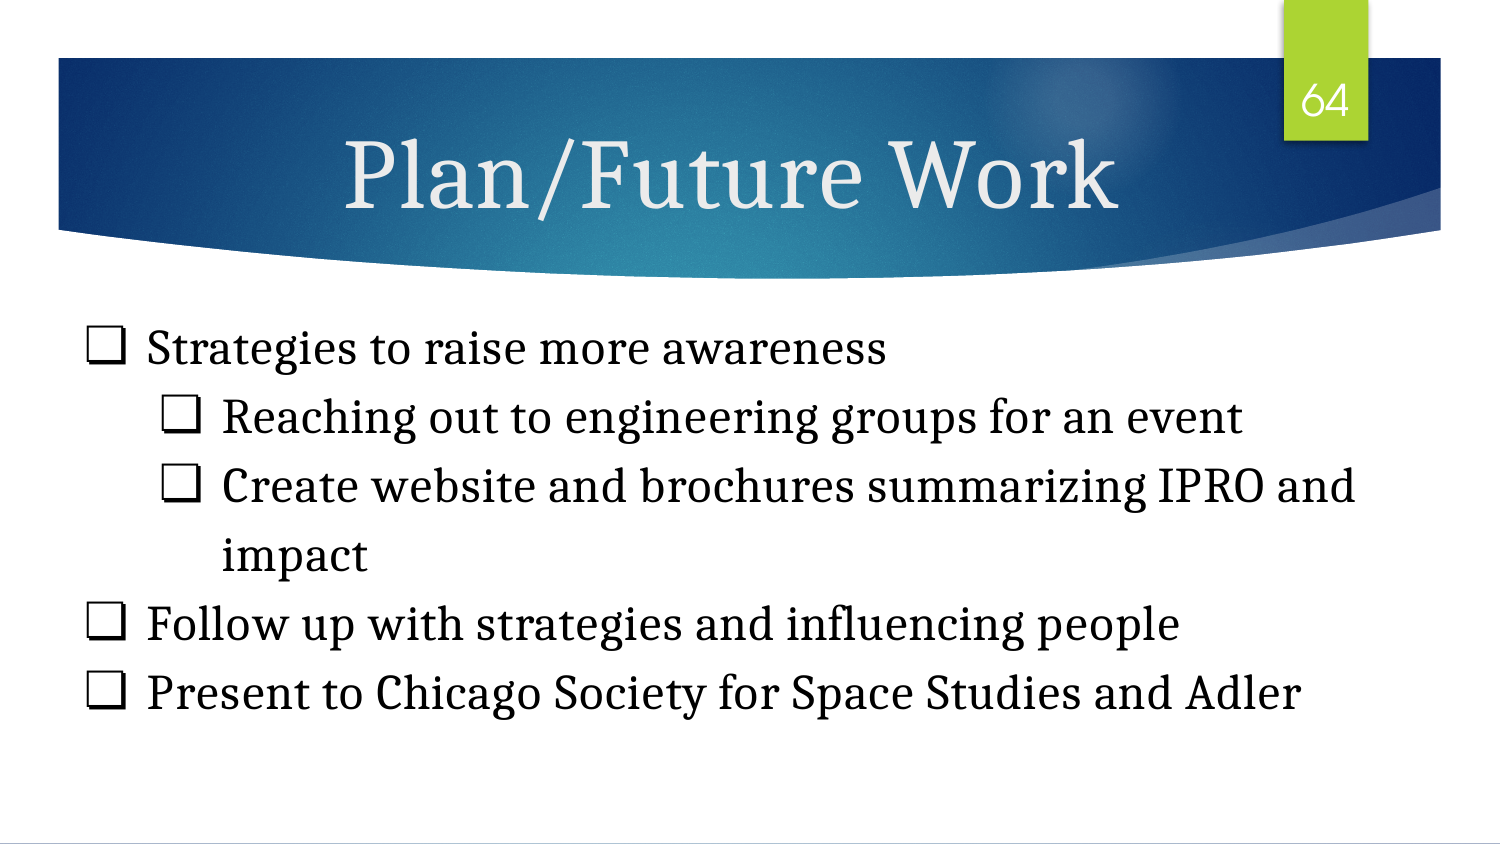

64
# Plan/Future Work
Strategies to raise more awareness
Reaching out to engineering groups for an event
Create website and brochures summarizing IPRO and impact
Follow up with strategies and influencing people
Present to Chicago Society for Space Studies and Adler